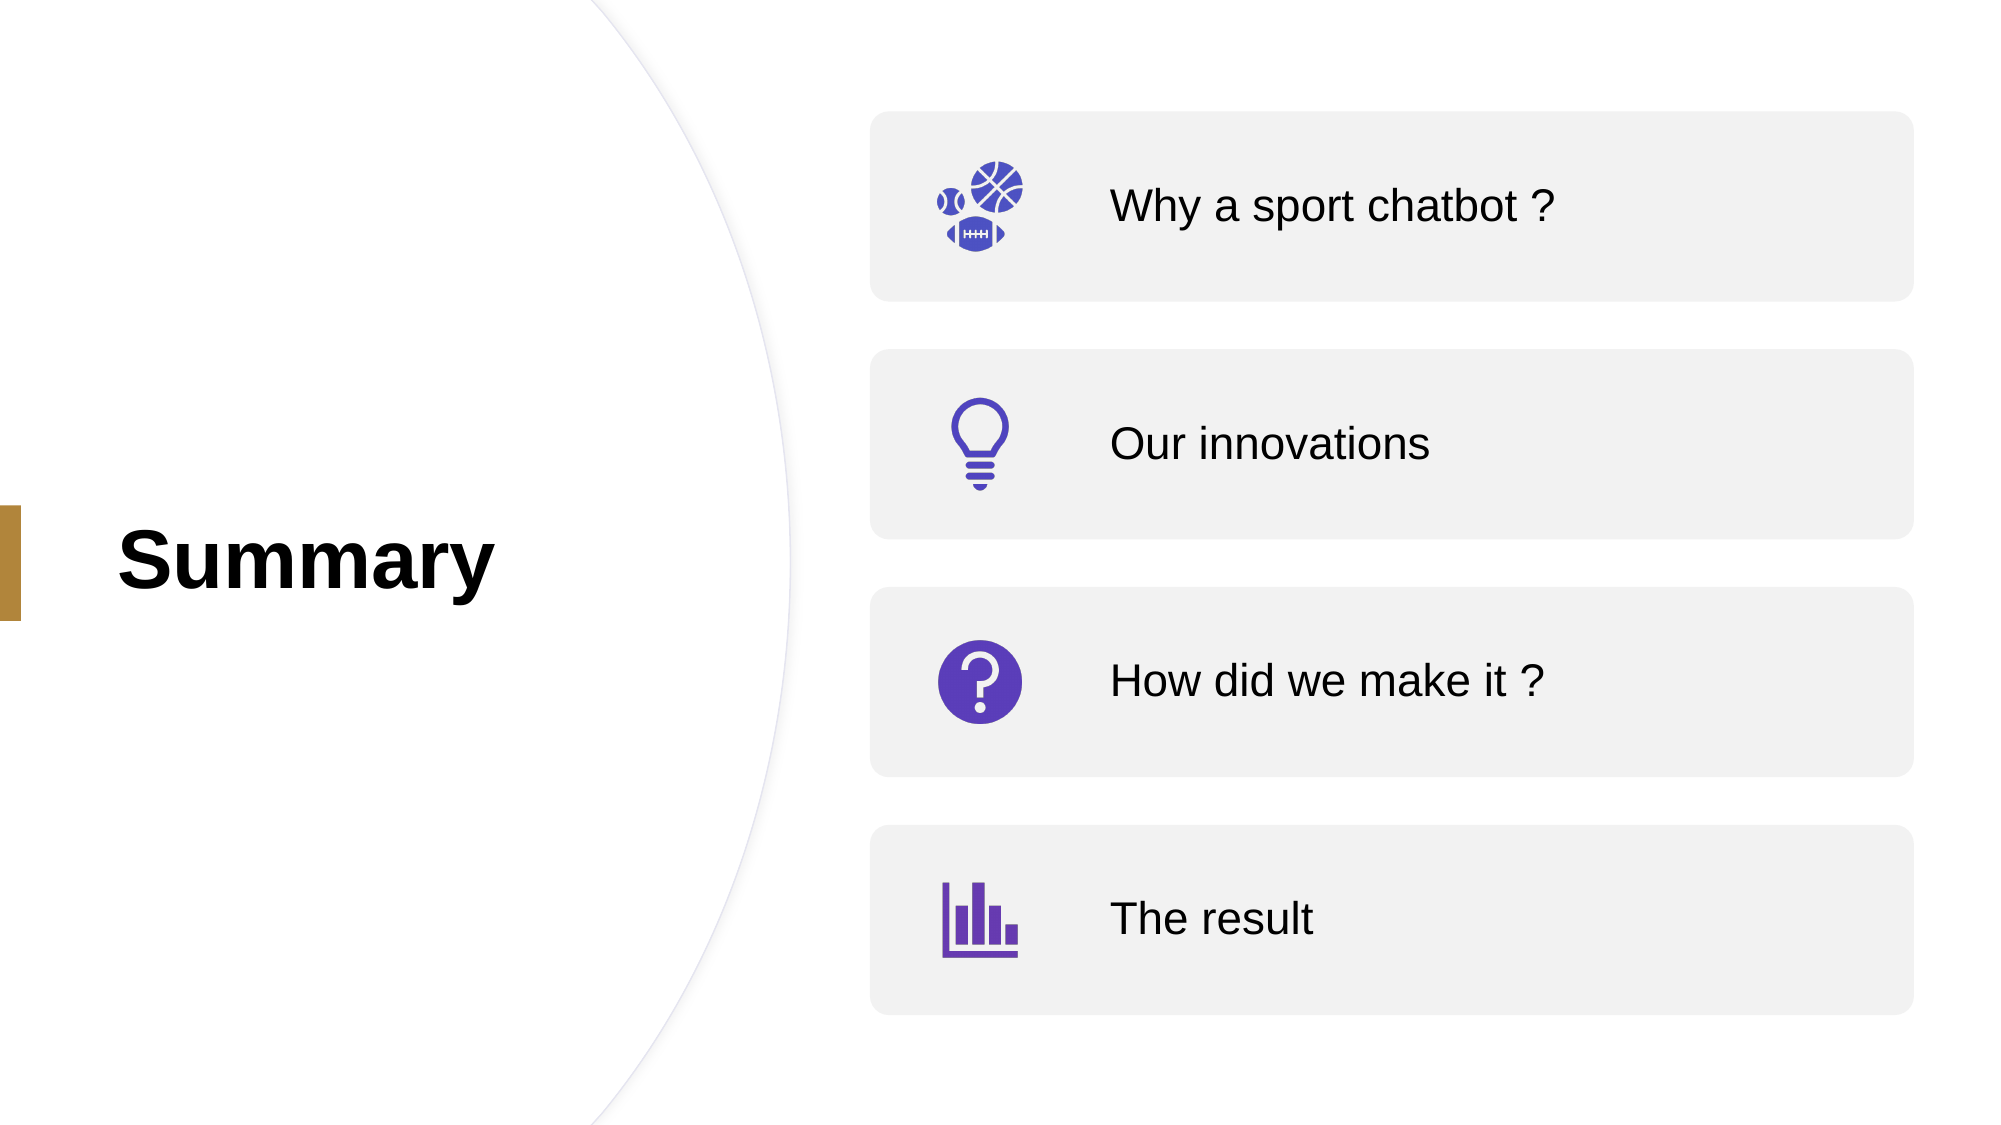

Why a sport chatbot ?
Our innovations
How did we make it ?
The result
# Summary